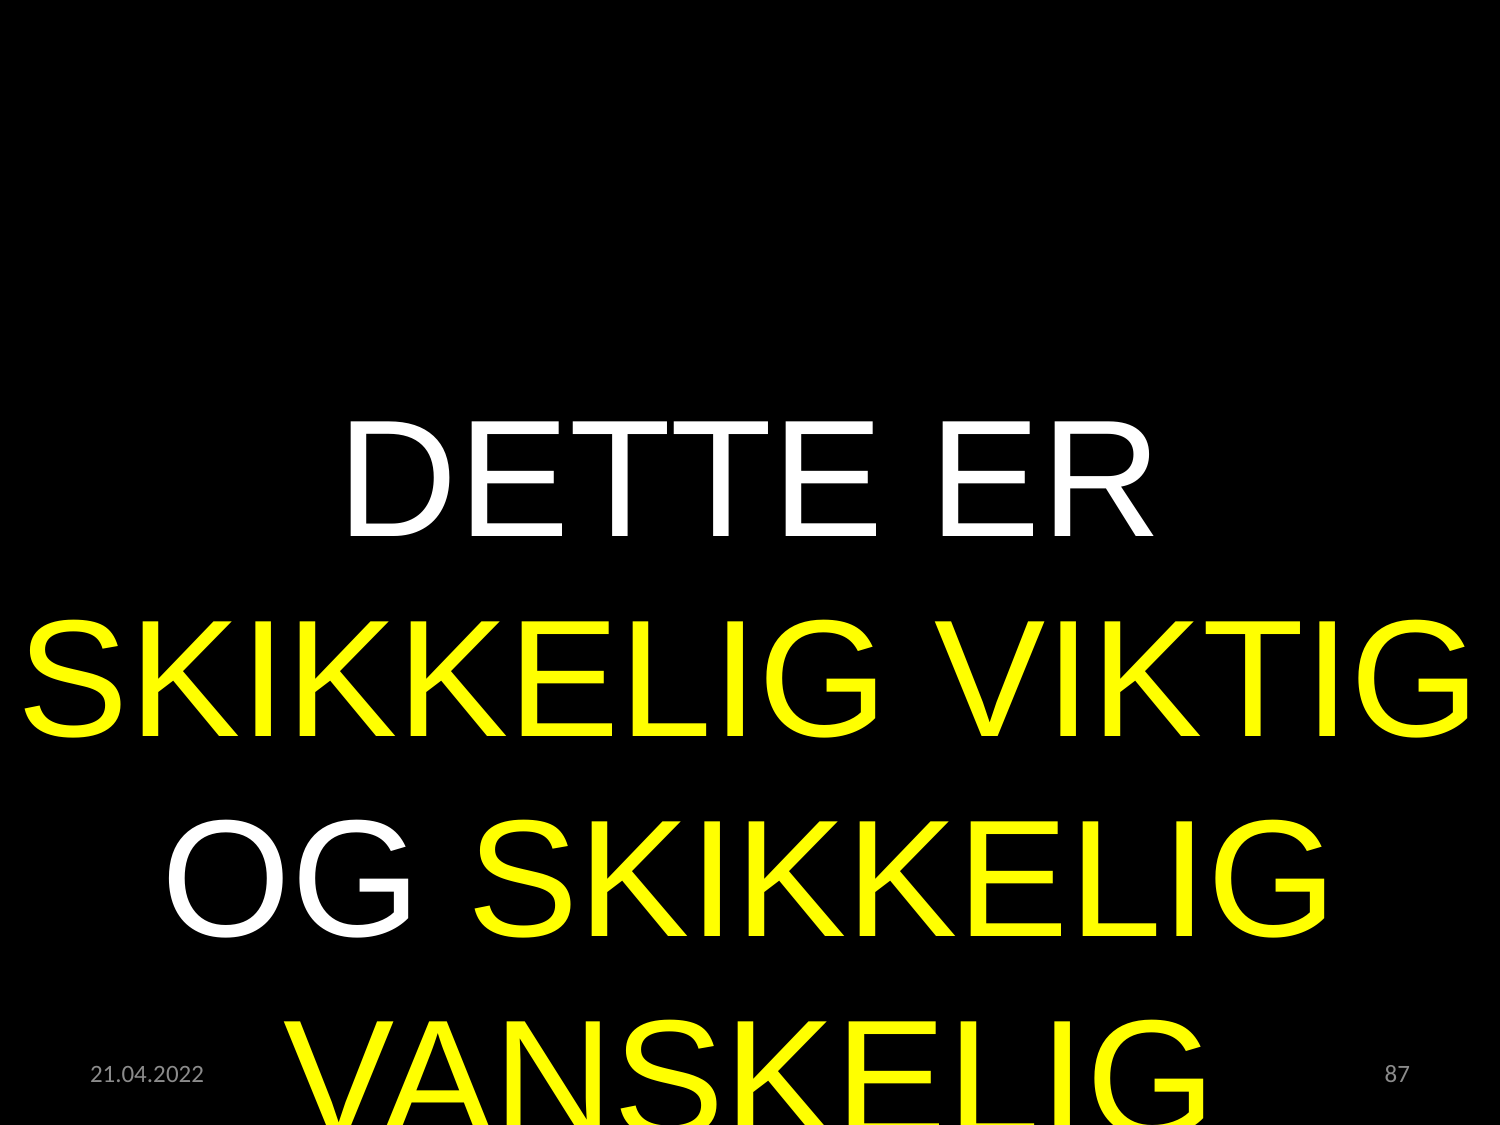

DETTE ER SKIKKELIG VIKTIG OG SKIKKELIG VANSKELIG
21.04.2022
87